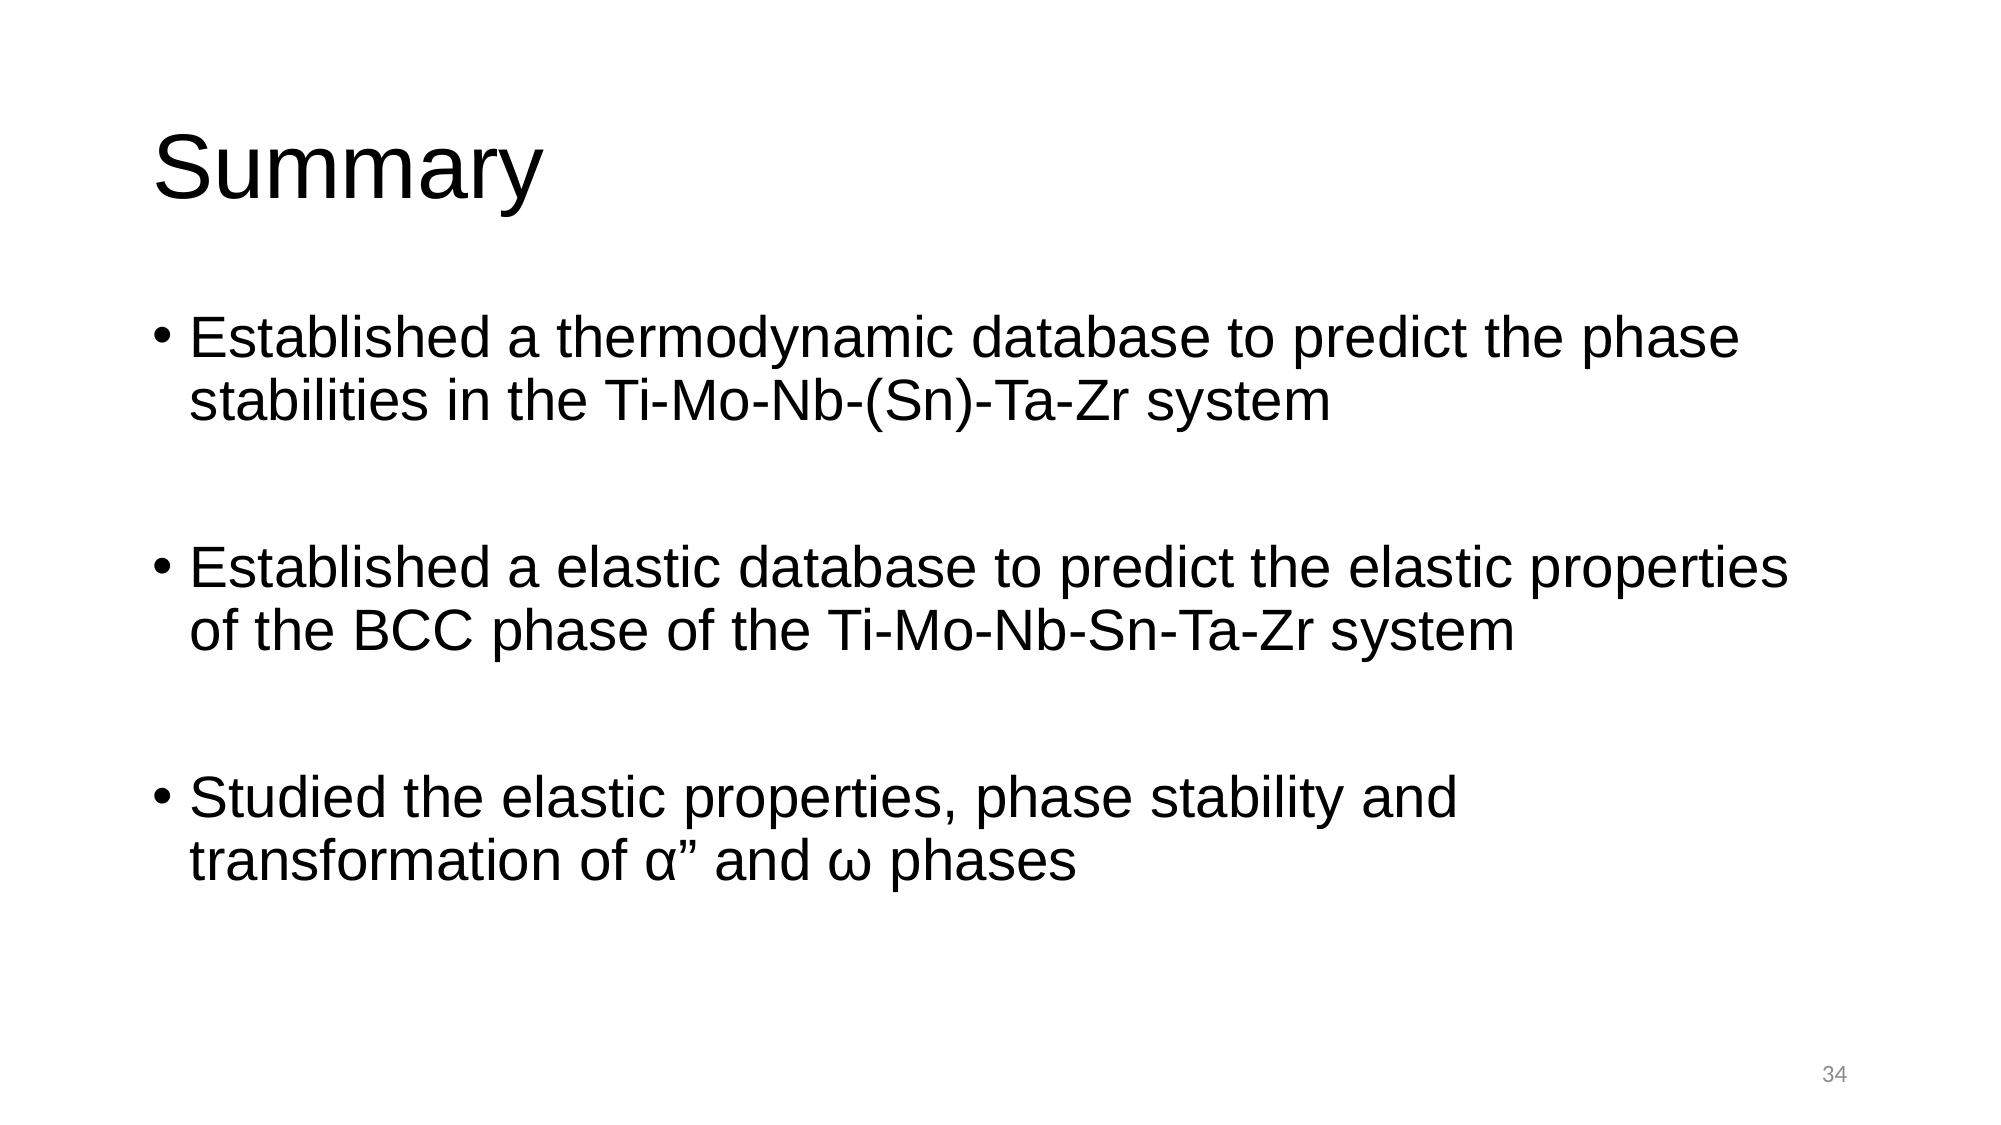

# Summary
Established a thermodynamic database to predict the phase stabilities in the Ti-Mo-Nb-(Sn)-Ta-Zr system

Established a elastic database to predict the elastic properties of the BCC phase of the Ti-Mo-Nb-Sn-Ta-Zr system

Studied the elastic properties, phase stability and transformation of α” and ω phases

34